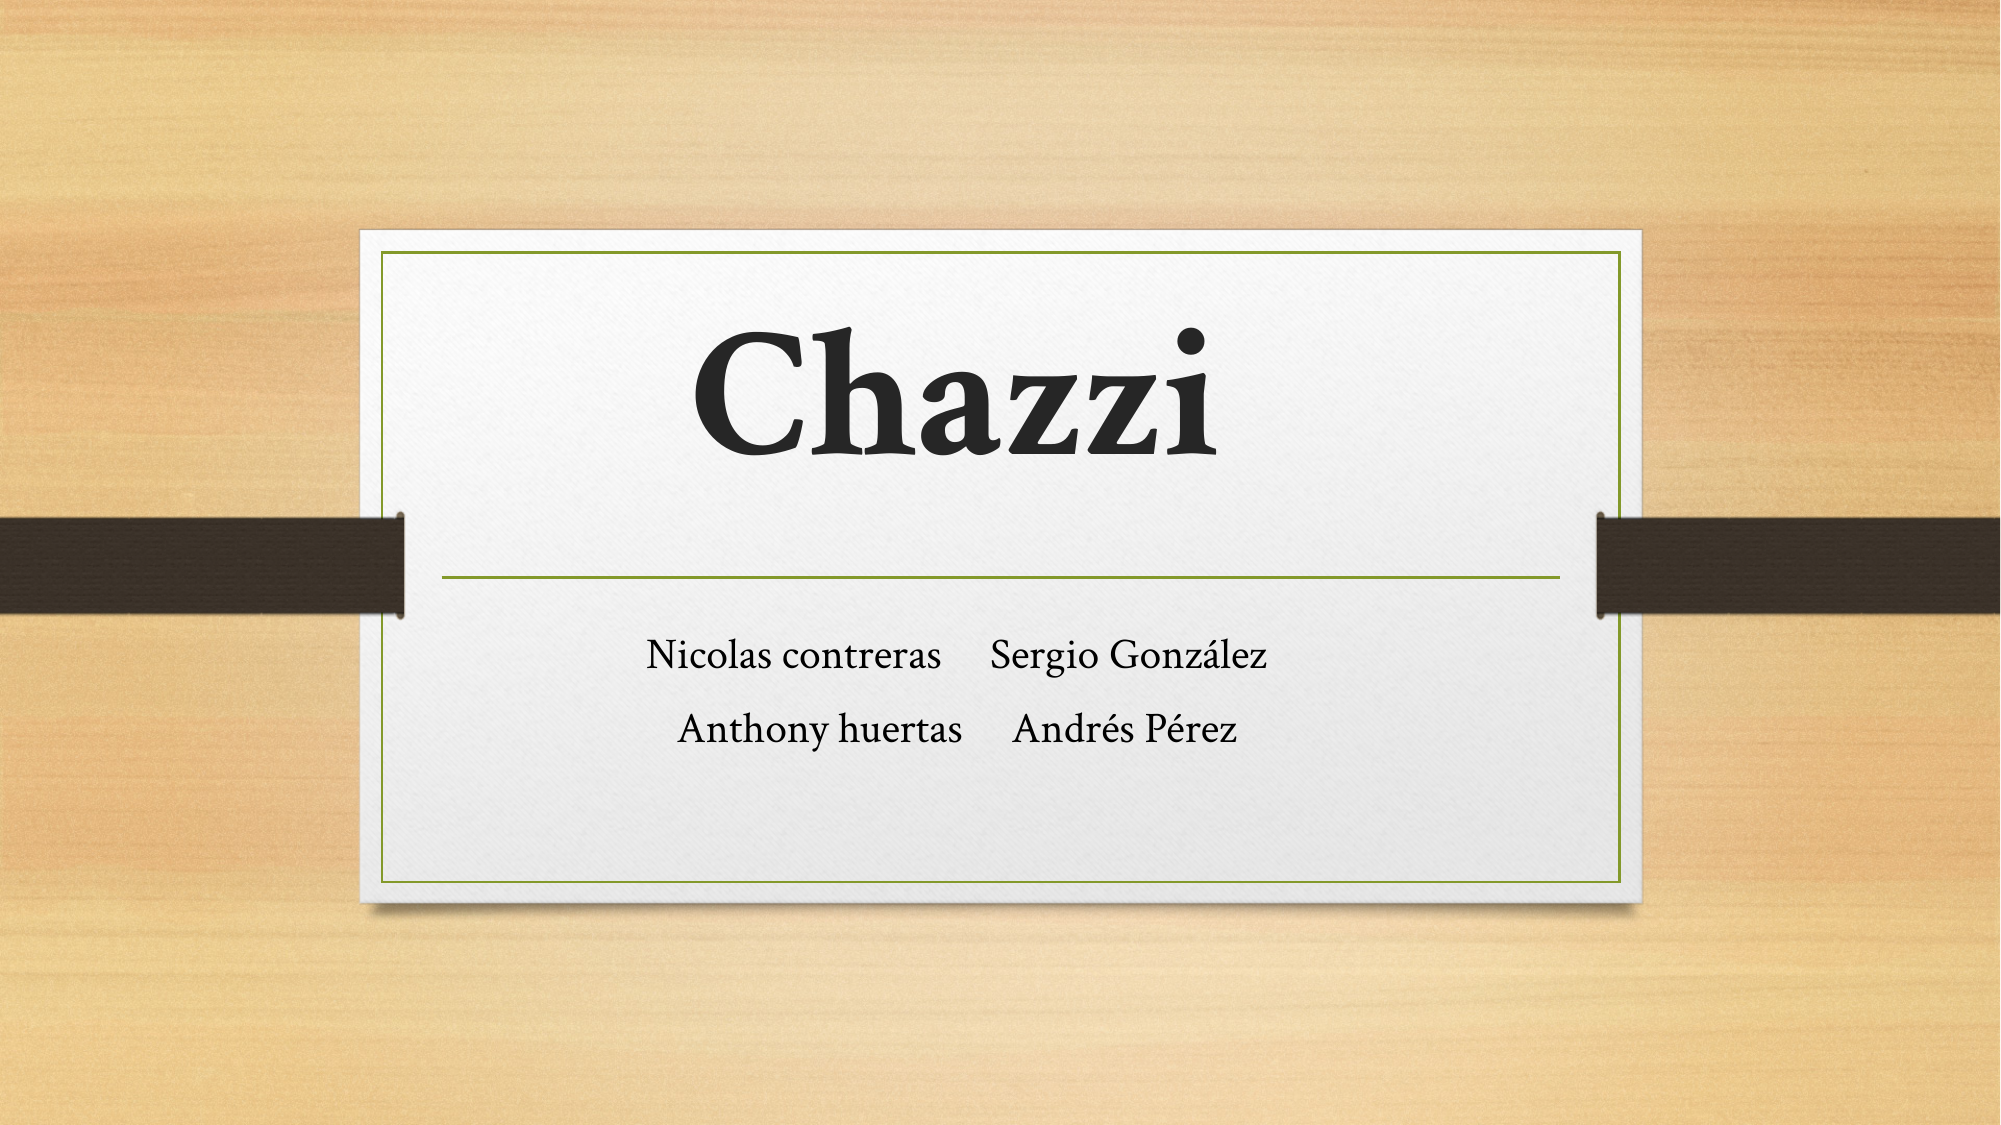

# Chazzi
Nicolas contreras     Sergio González
Anthony huertas     Andrés Pérez